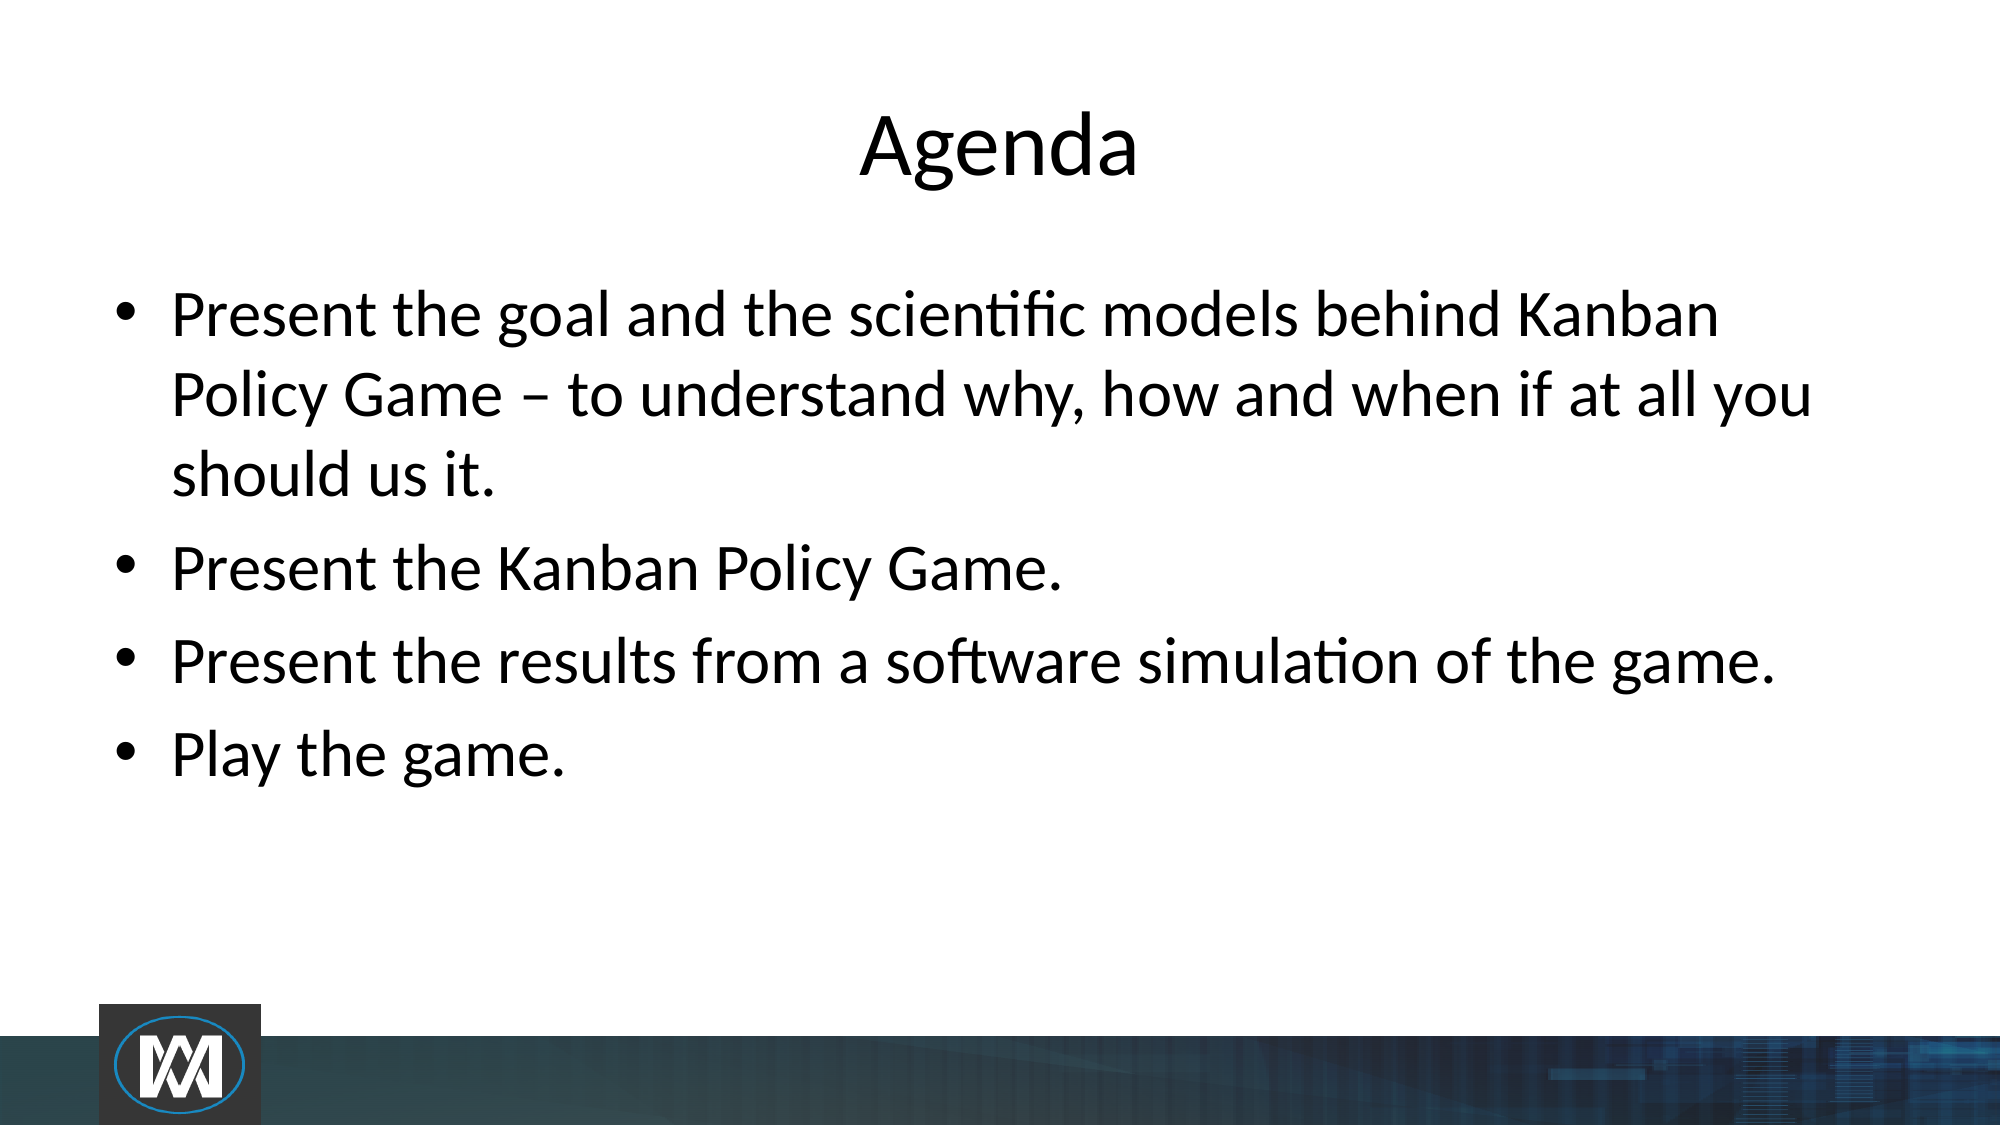

# Agenda
Present the goal and the scientific models behind Kanban Policy Game – to understand why, how and when if at all you should us it.
Present the Kanban Policy Game.
Present the results from a software simulation of the game.
Play the game.